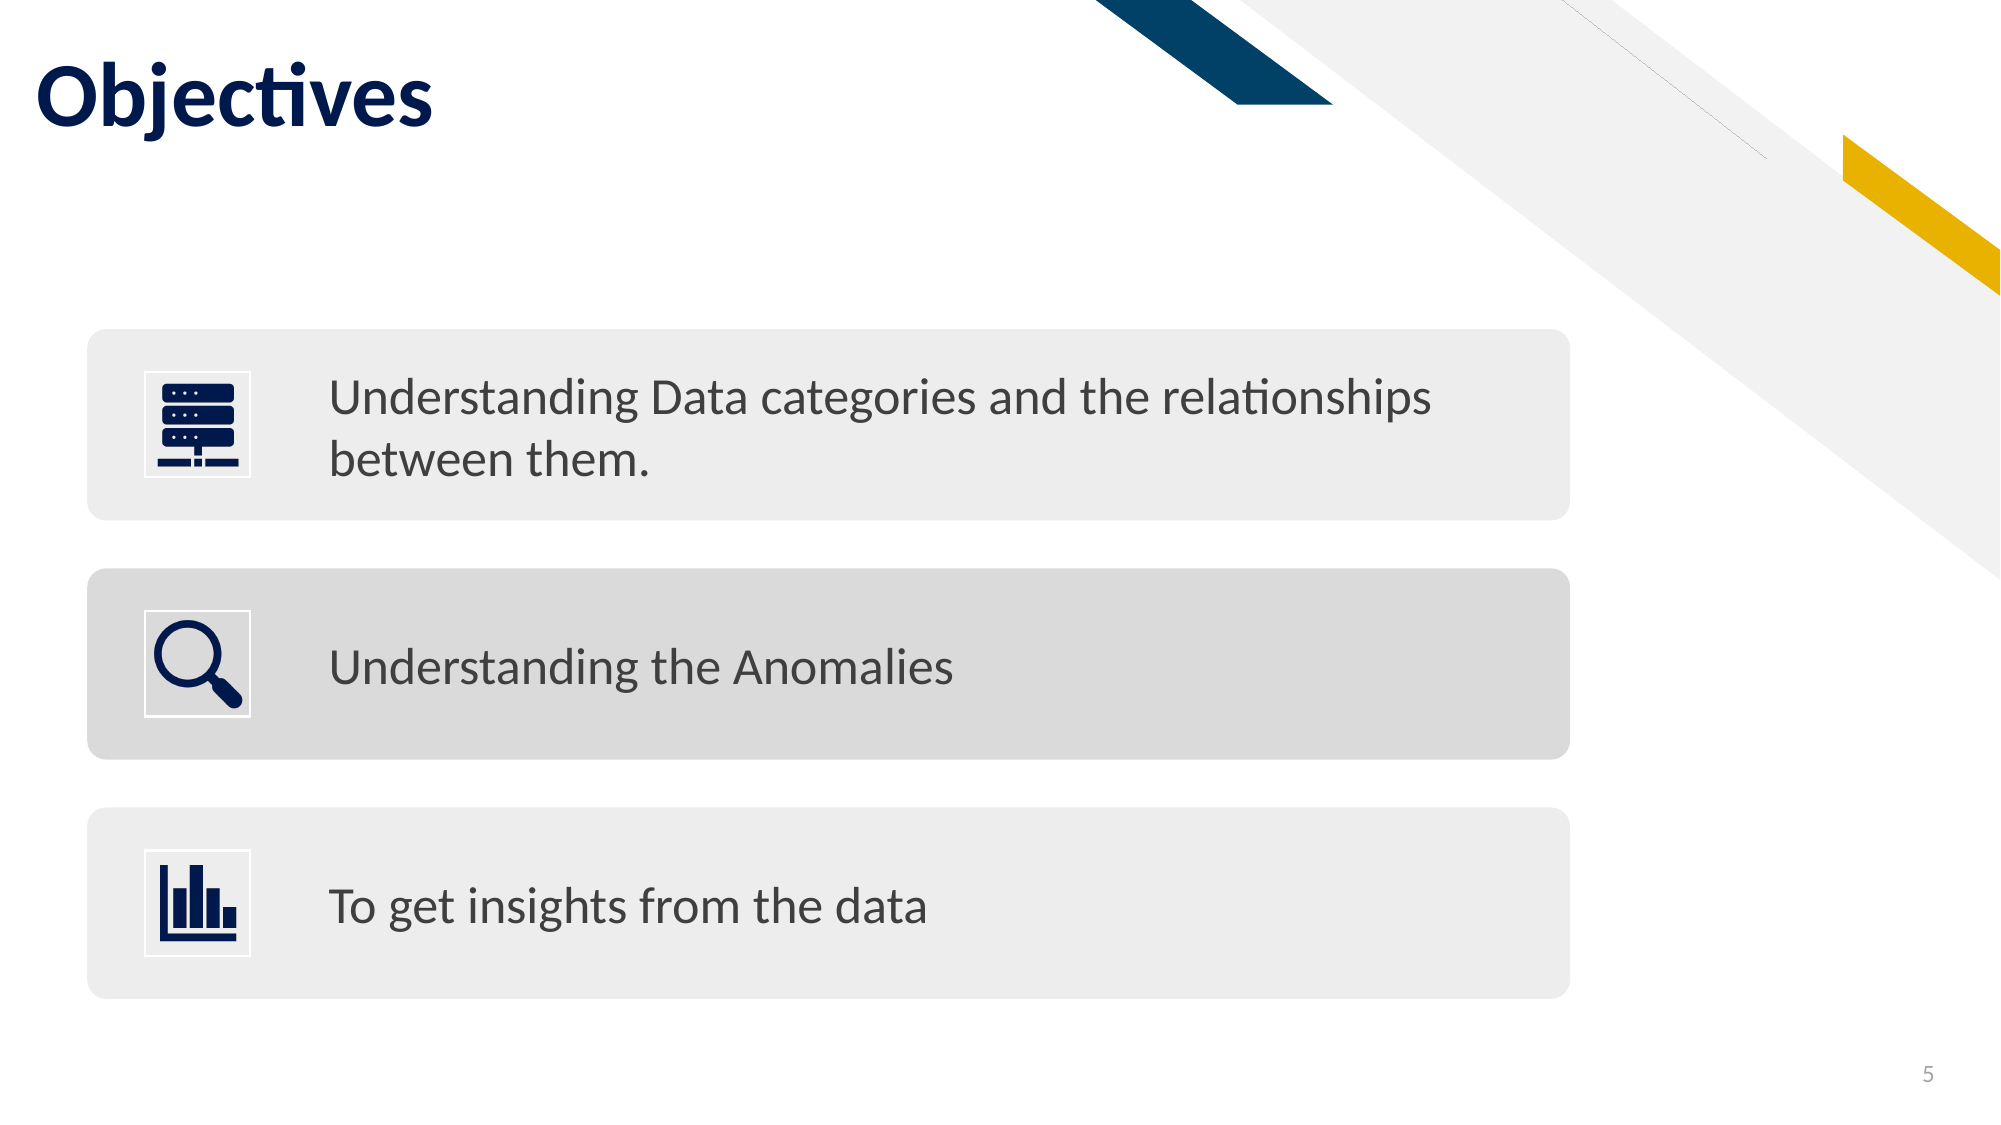

# Objectives

Understanding Data categories and the relationships between them.
Understanding the Anomalies
To get insights from the data
5